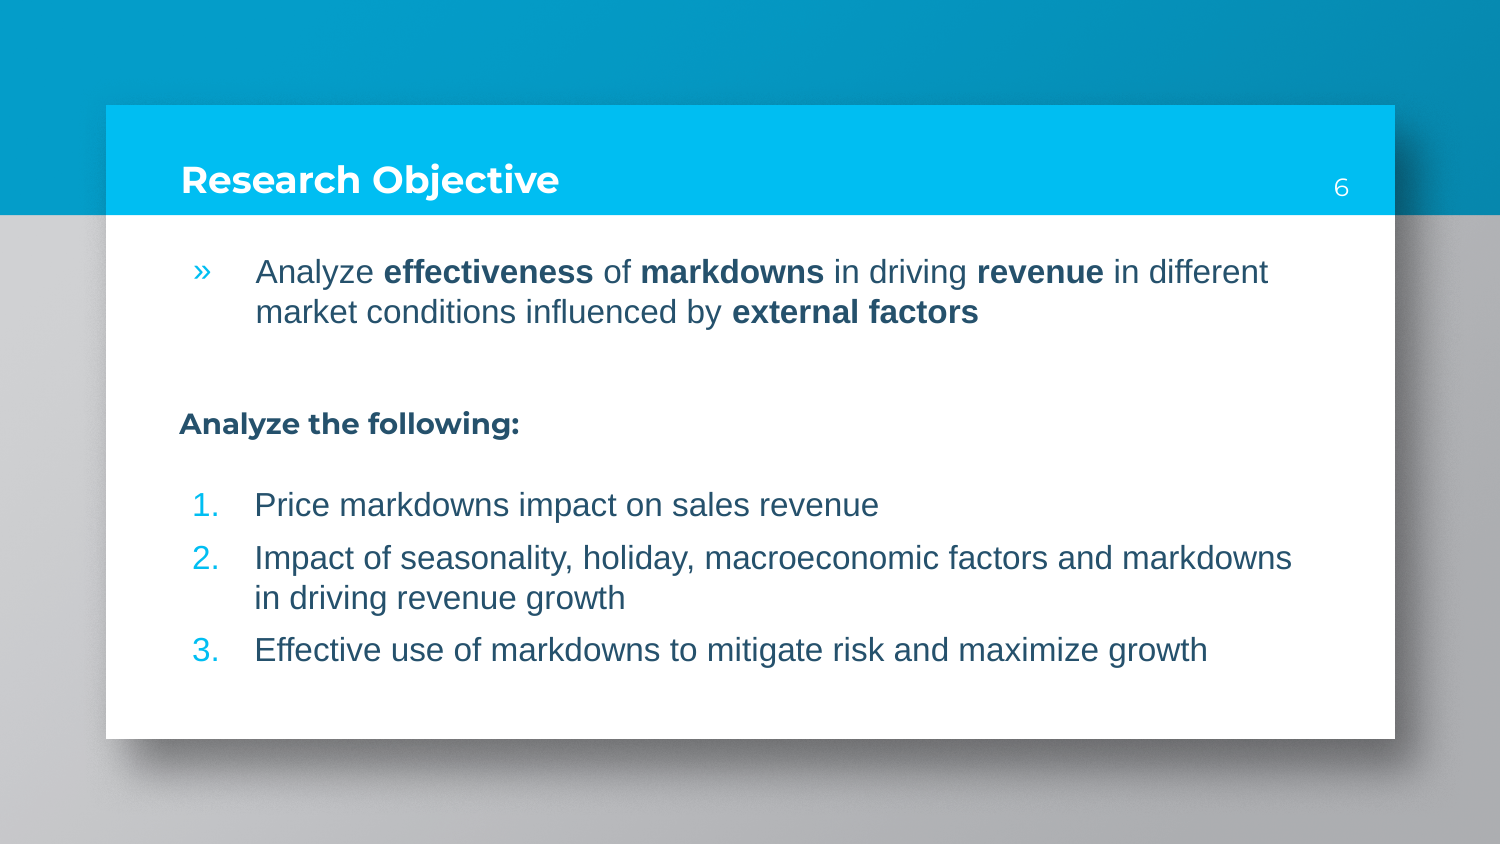

# Research Objective
6
Analyze effectiveness of markdowns in driving revenue in different market conditions influenced by external factors
Analyze the following:
Price markdowns impact on sales revenue
Impact of seasonality, holiday, macroeconomic factors and markdowns in driving revenue growth
Effective use of markdowns to mitigate risk and maximize growth